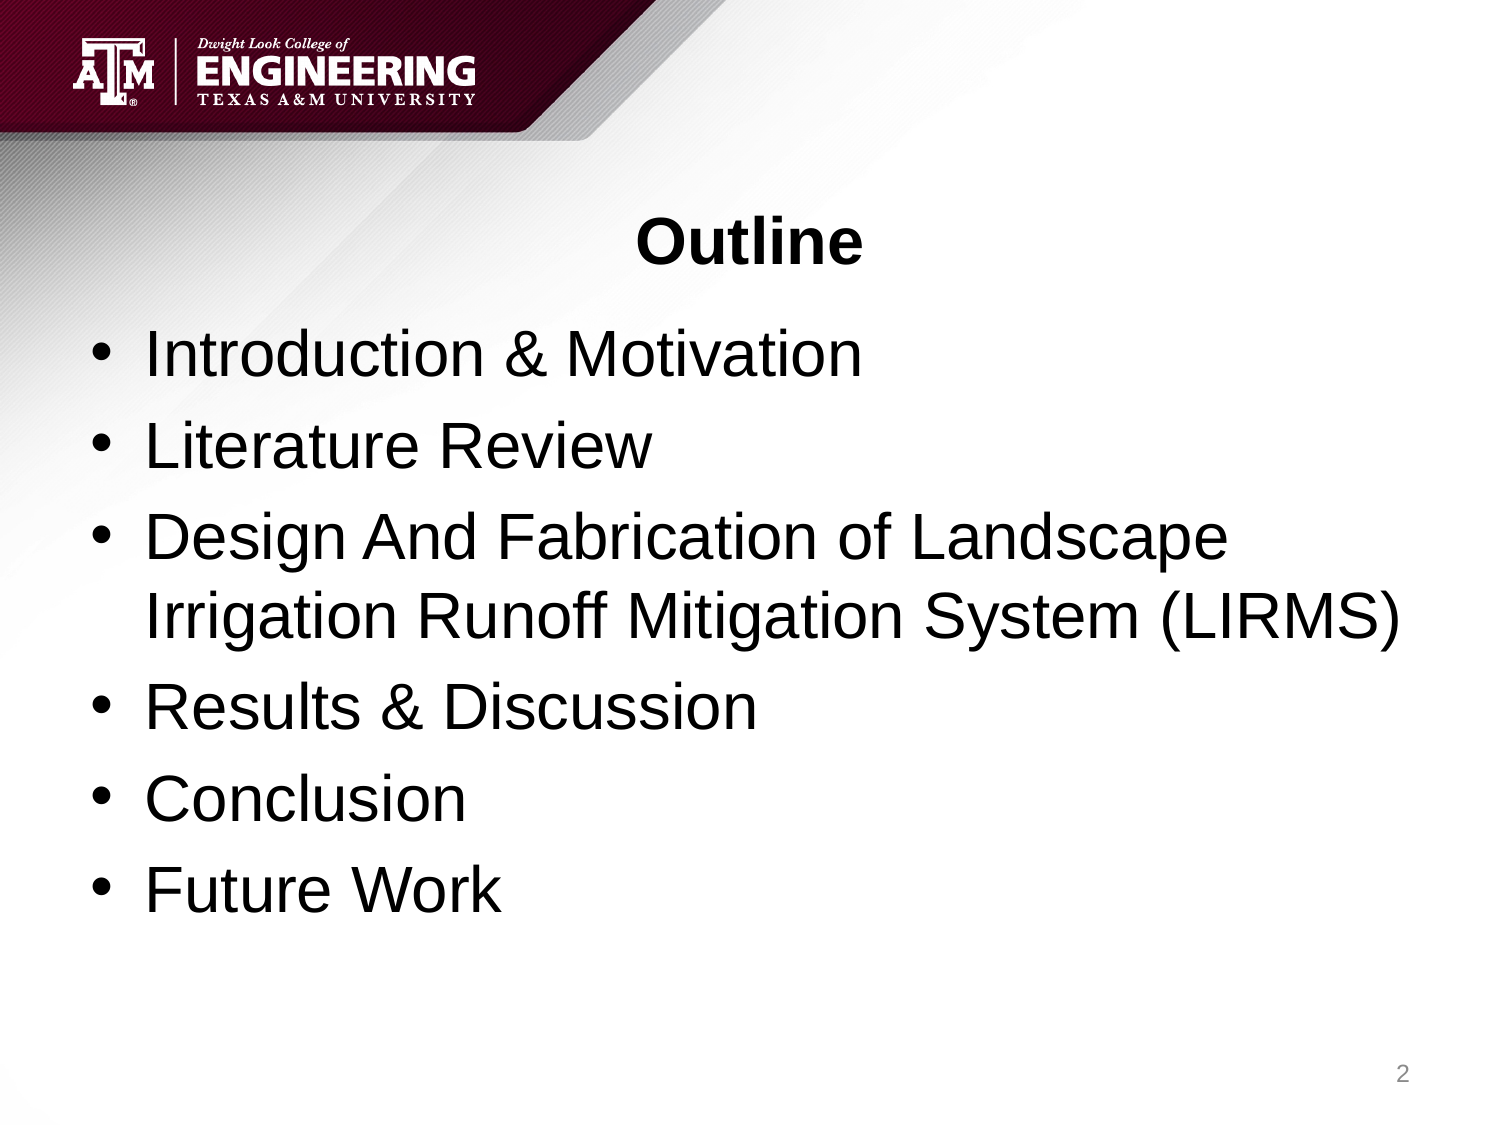

# Outline
Introduction & Motivation
Literature Review
Design And Fabrication of Landscape Irrigation Runoff Mitigation System (LIRMS)
Results & Discussion
Conclusion
Future Work
2